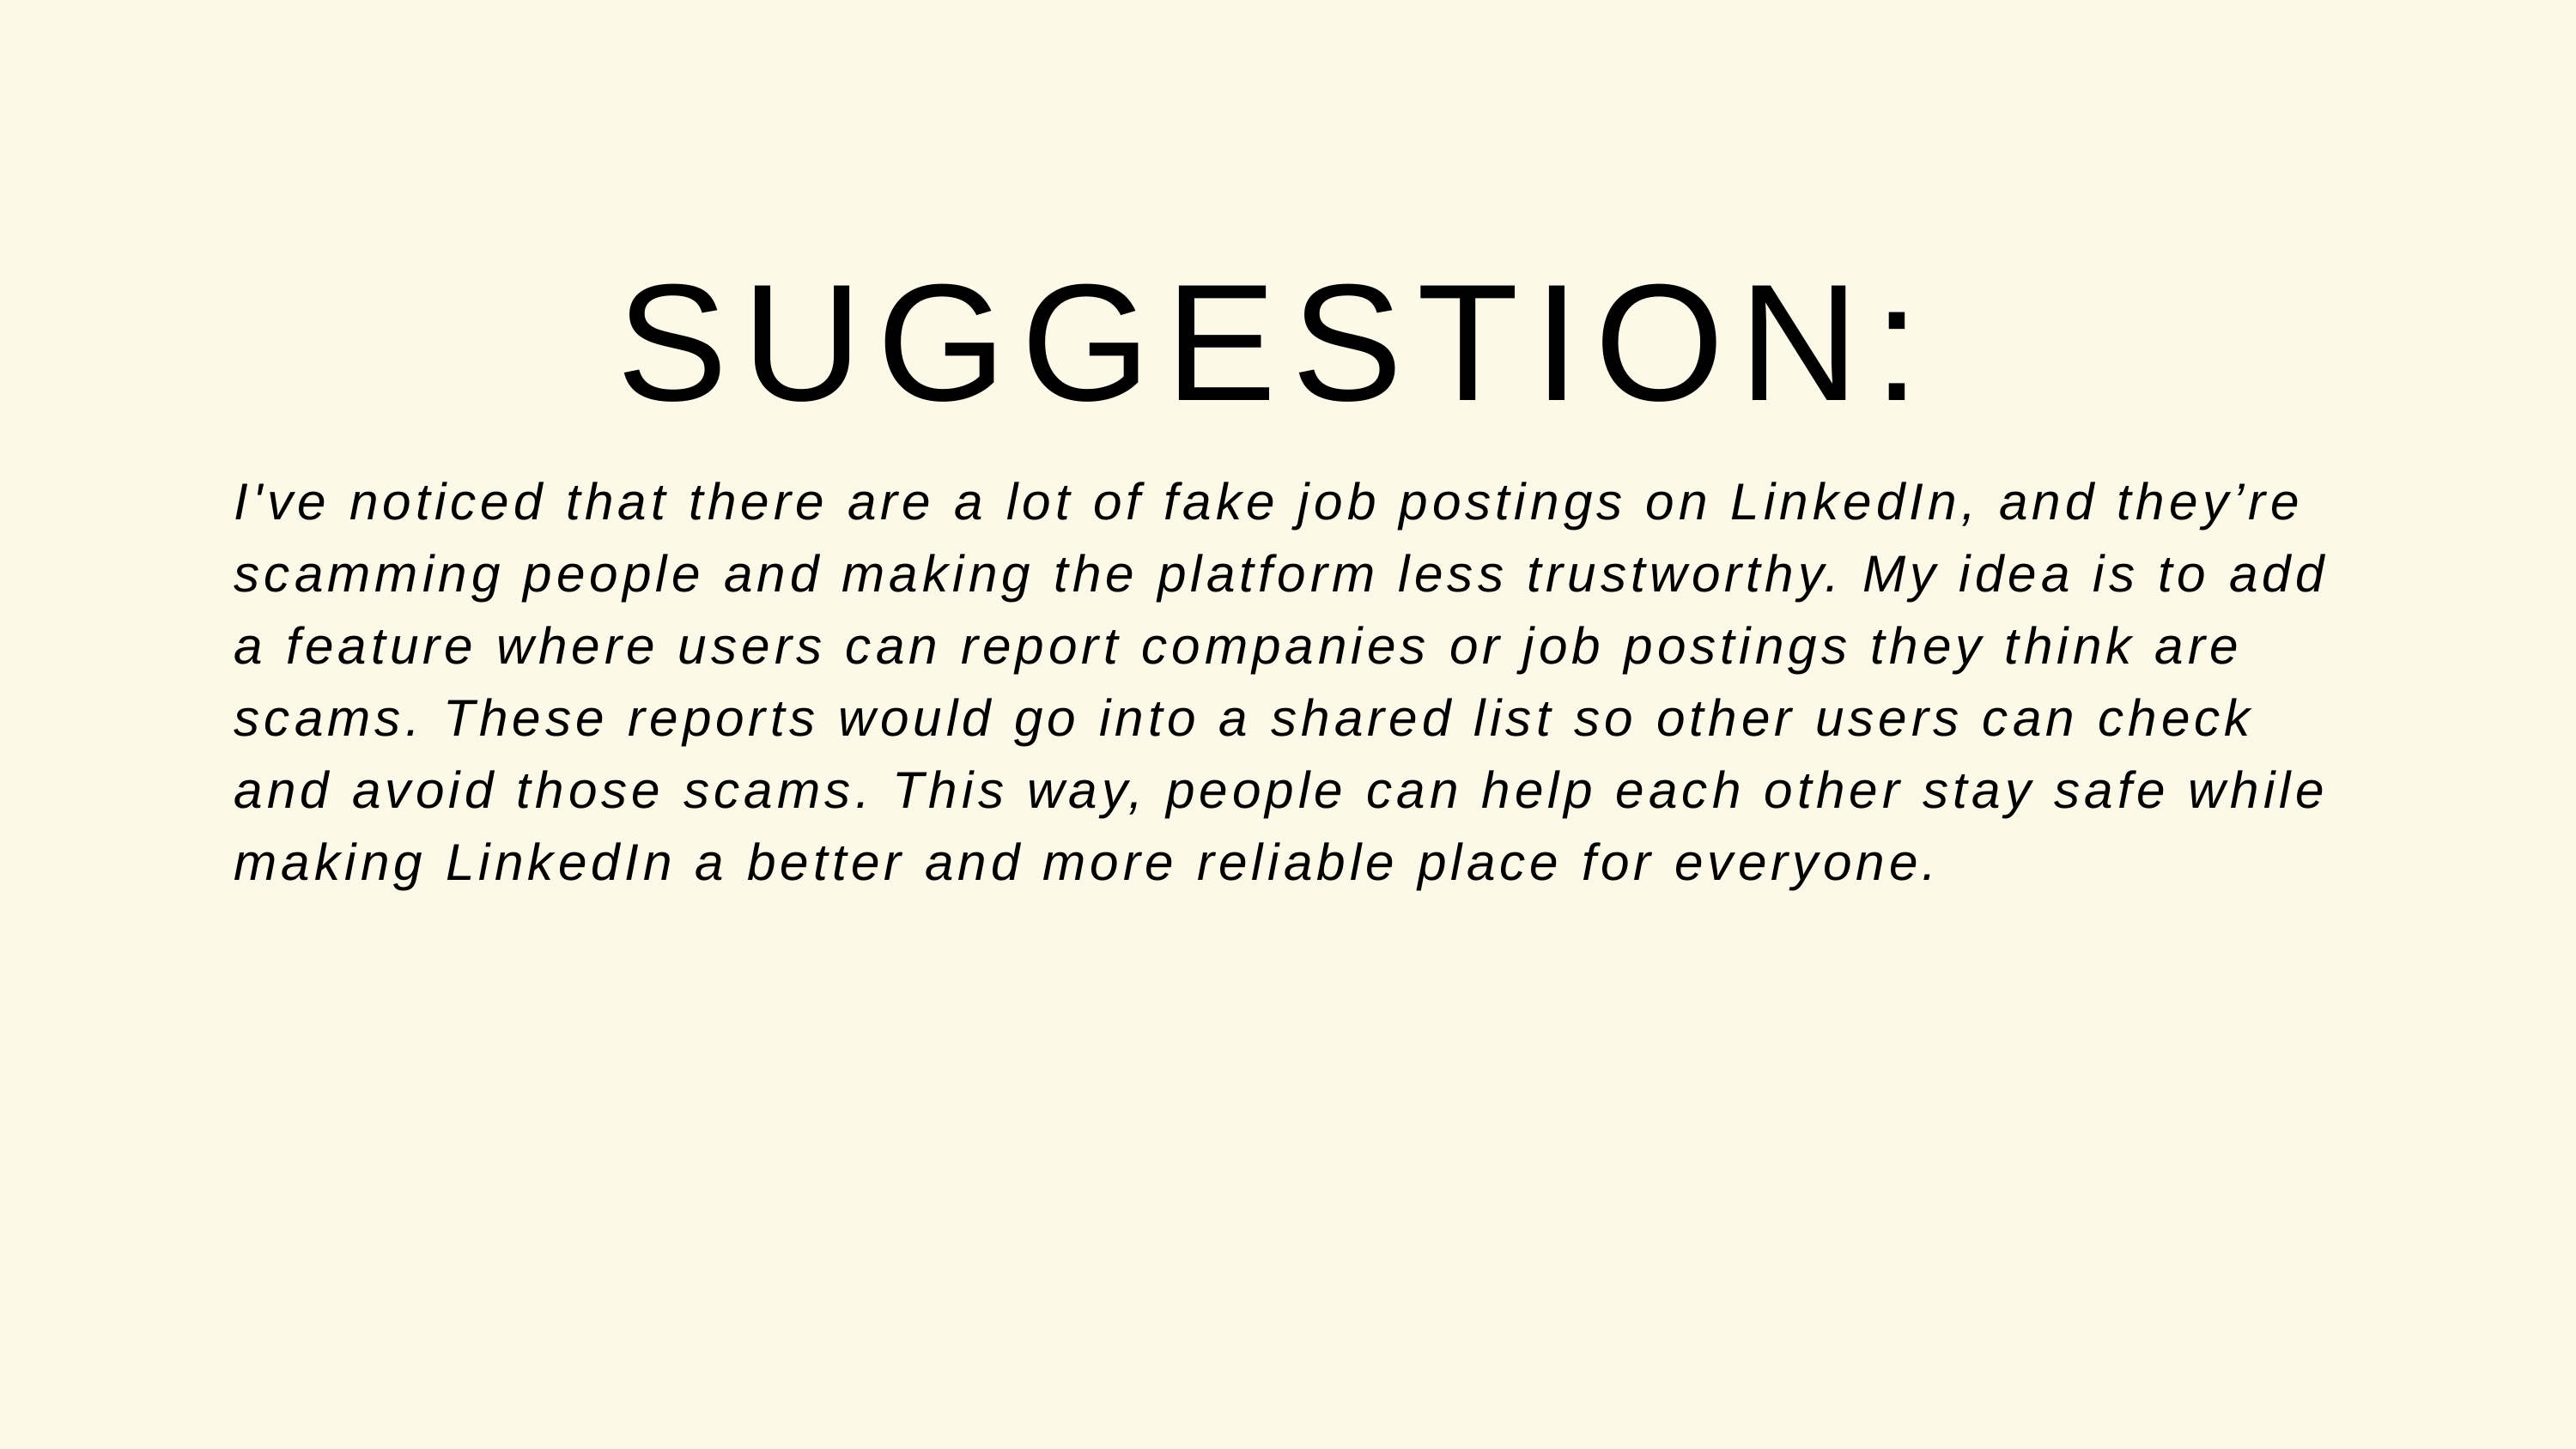

SUGGESTION:
I've noticed that there are a lot of fake job postings on LinkedIn, and they’re scamming people and making the platform less trustworthy. My idea is to add a feature where users can report companies or job postings they think are scams. These reports would go into a shared list so other users can check and avoid those scams. This way, people can help each other stay safe while making LinkedIn a better and more reliable place for everyone.